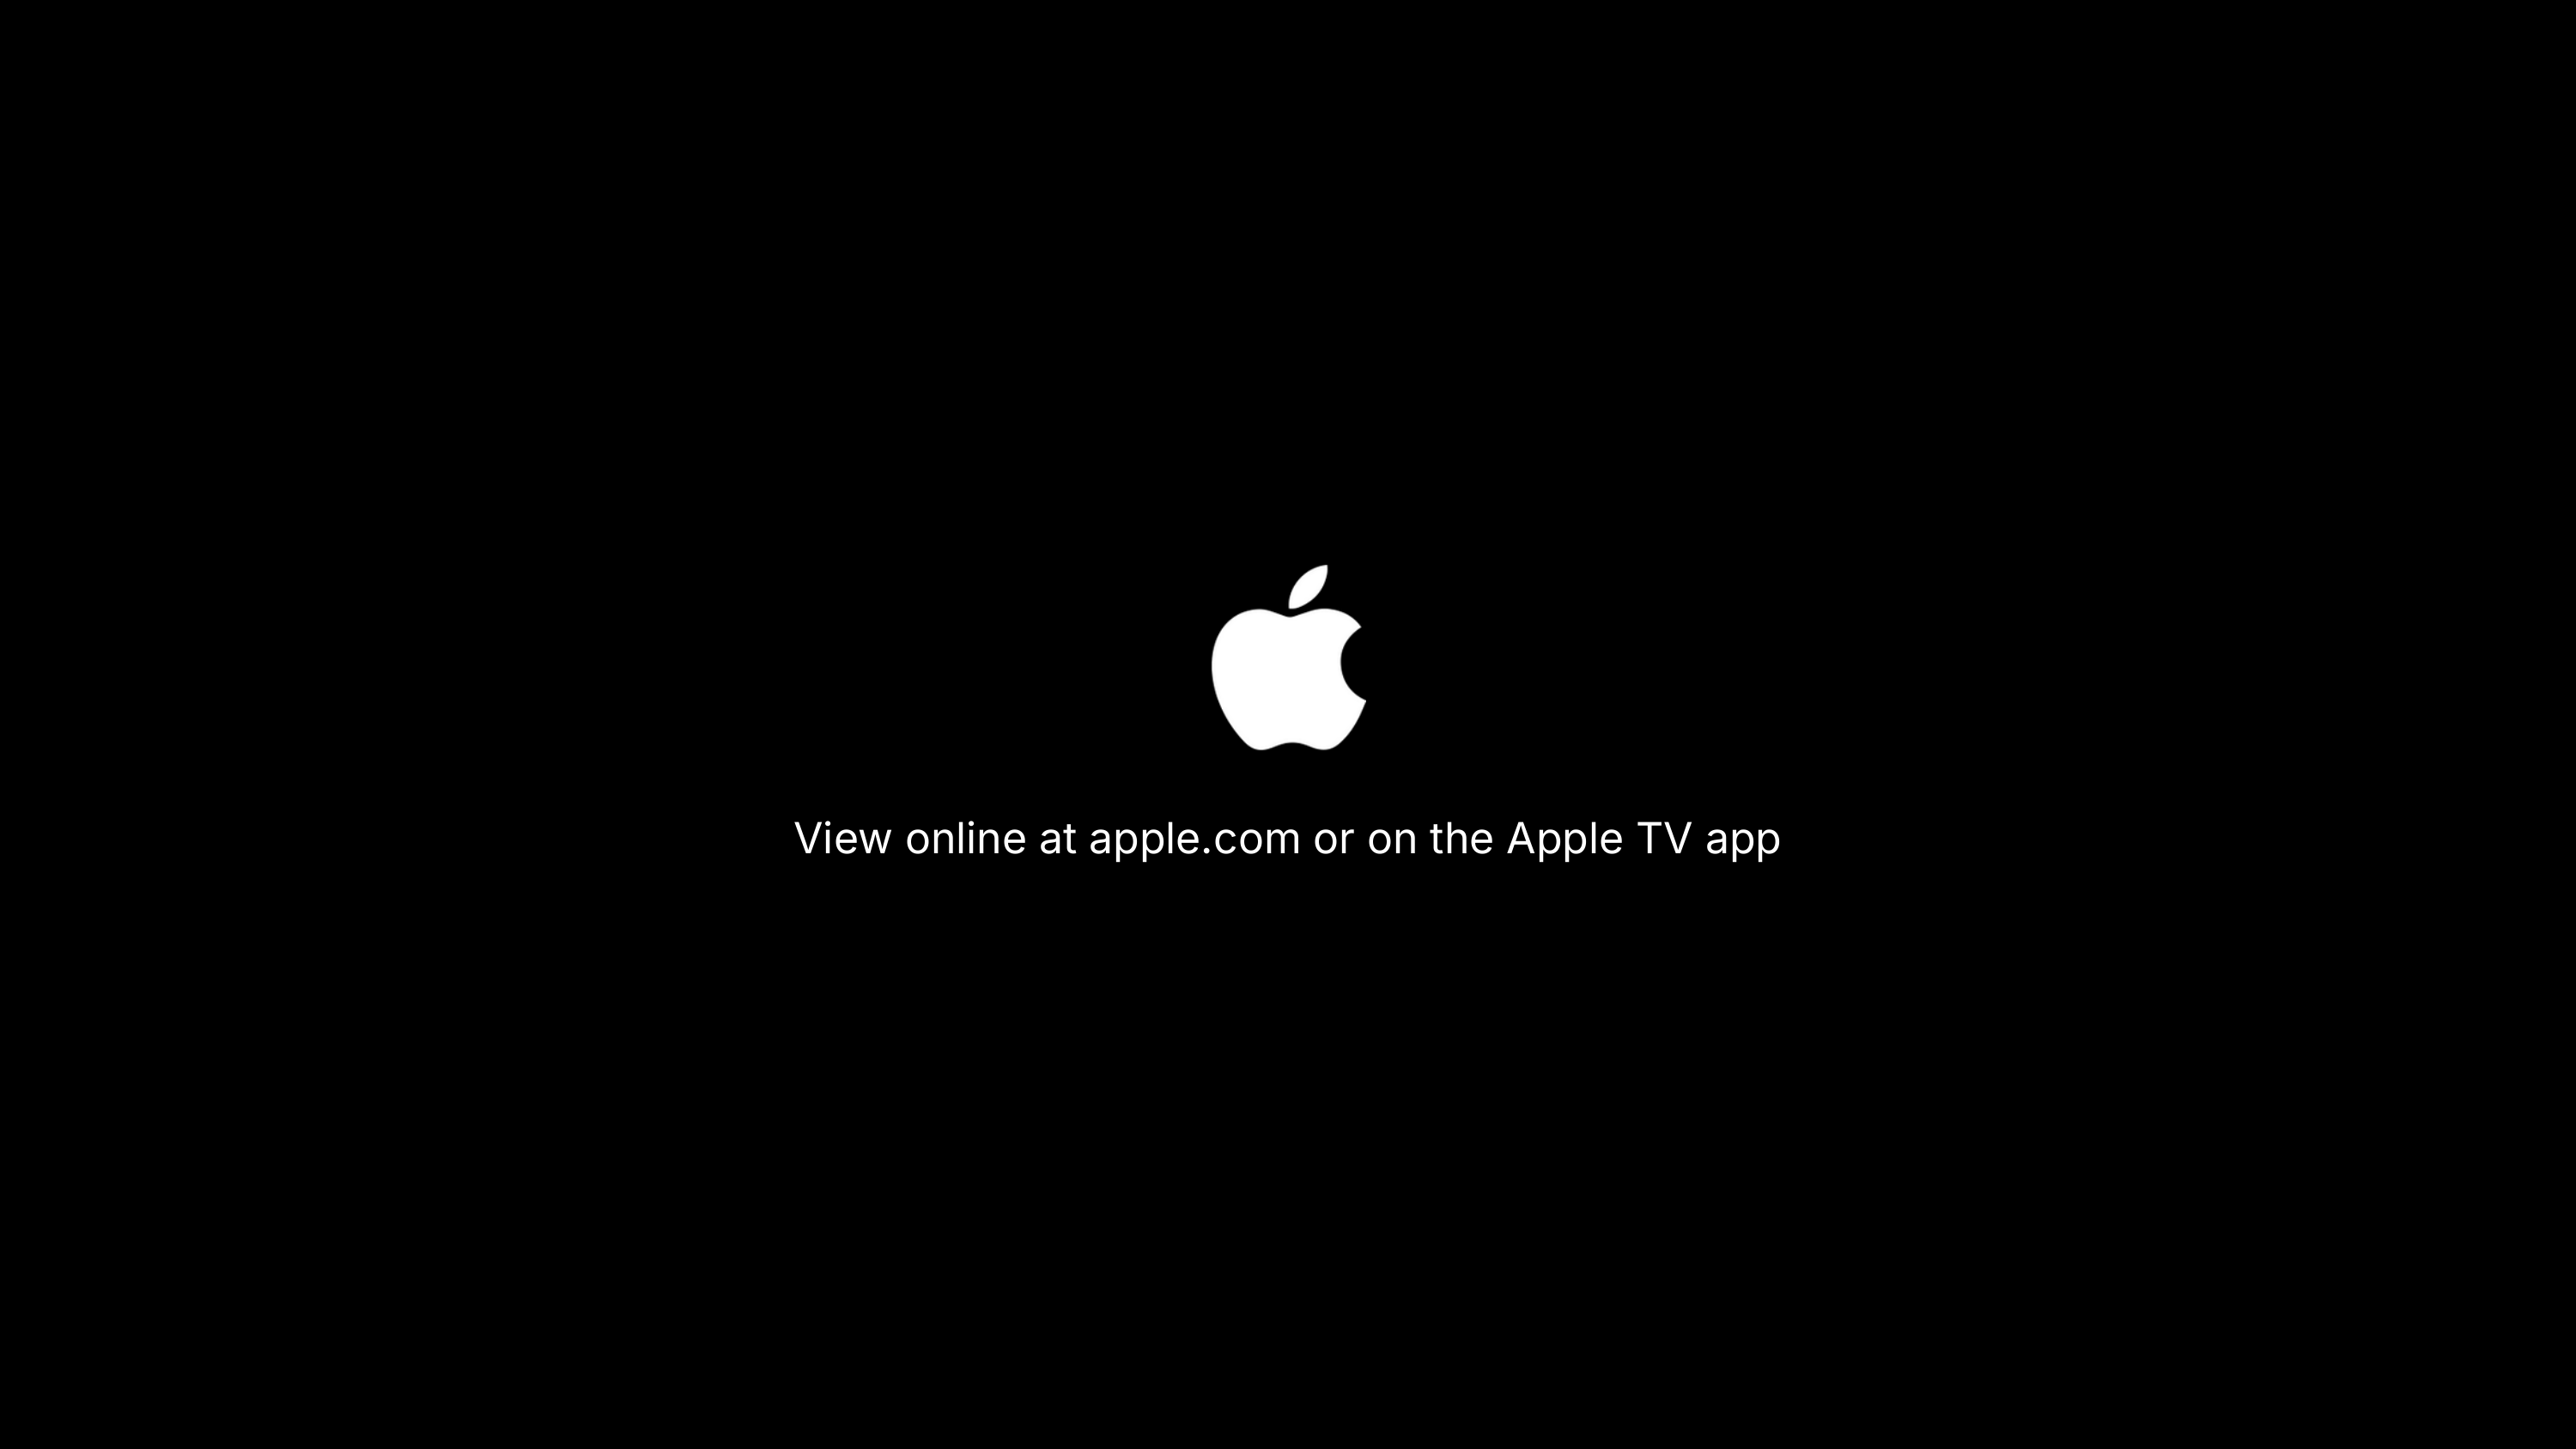

View online at apple.com or on the Apple TV app